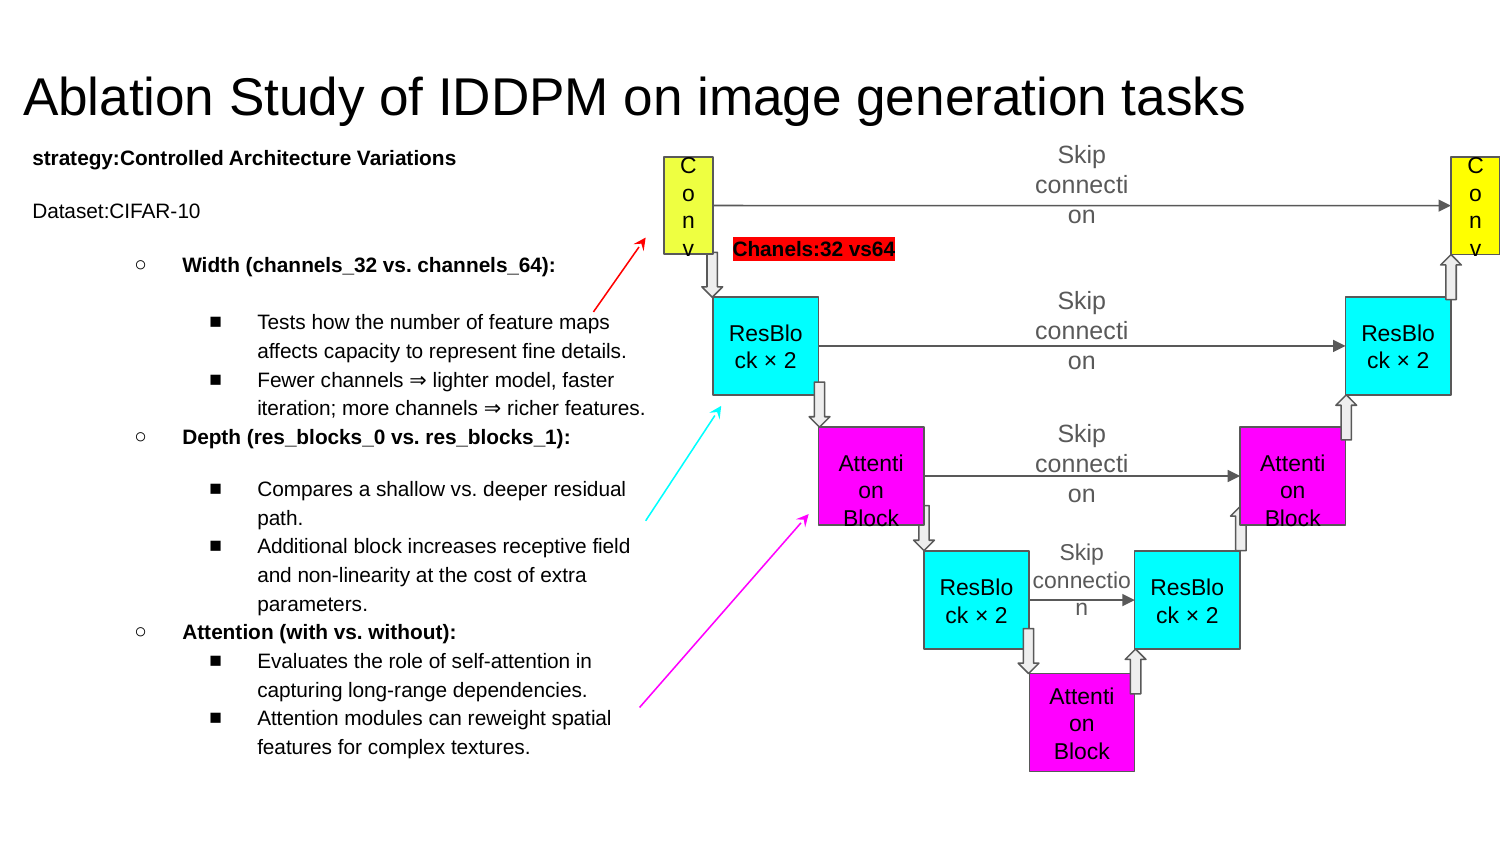

# Ablation Study of IDDPM on image generation tasks
strategy:Controlled Architecture Variations
Dataset:CIFAR-10
Width (channels_32 vs. channels_64):
Tests how the number of feature maps affects capacity to represent fine details.
Fewer channels ⇒ lighter model, faster iteration; more channels ⇒ richer features.
Depth (res_blocks_0 vs. res_blocks_1):
Compares a shallow vs. deeper residual path.
Additional block increases receptive field and non‑linearity at the cost of extra parameters.
Attention (with vs. without):
Evaluates the role of self‑attention in capturing long‐range dependencies.
Attention modules can reweight spatial features for complex textures.
Conv
Conv
Skip connection

ResBlock × 2
ResBlock × 2
Skip connection

Attention Block

Attention Block
Skip connection
ResBlock × 2
ResBlock × 2
Skip connection

Attention Block

Chanels:32 vs64